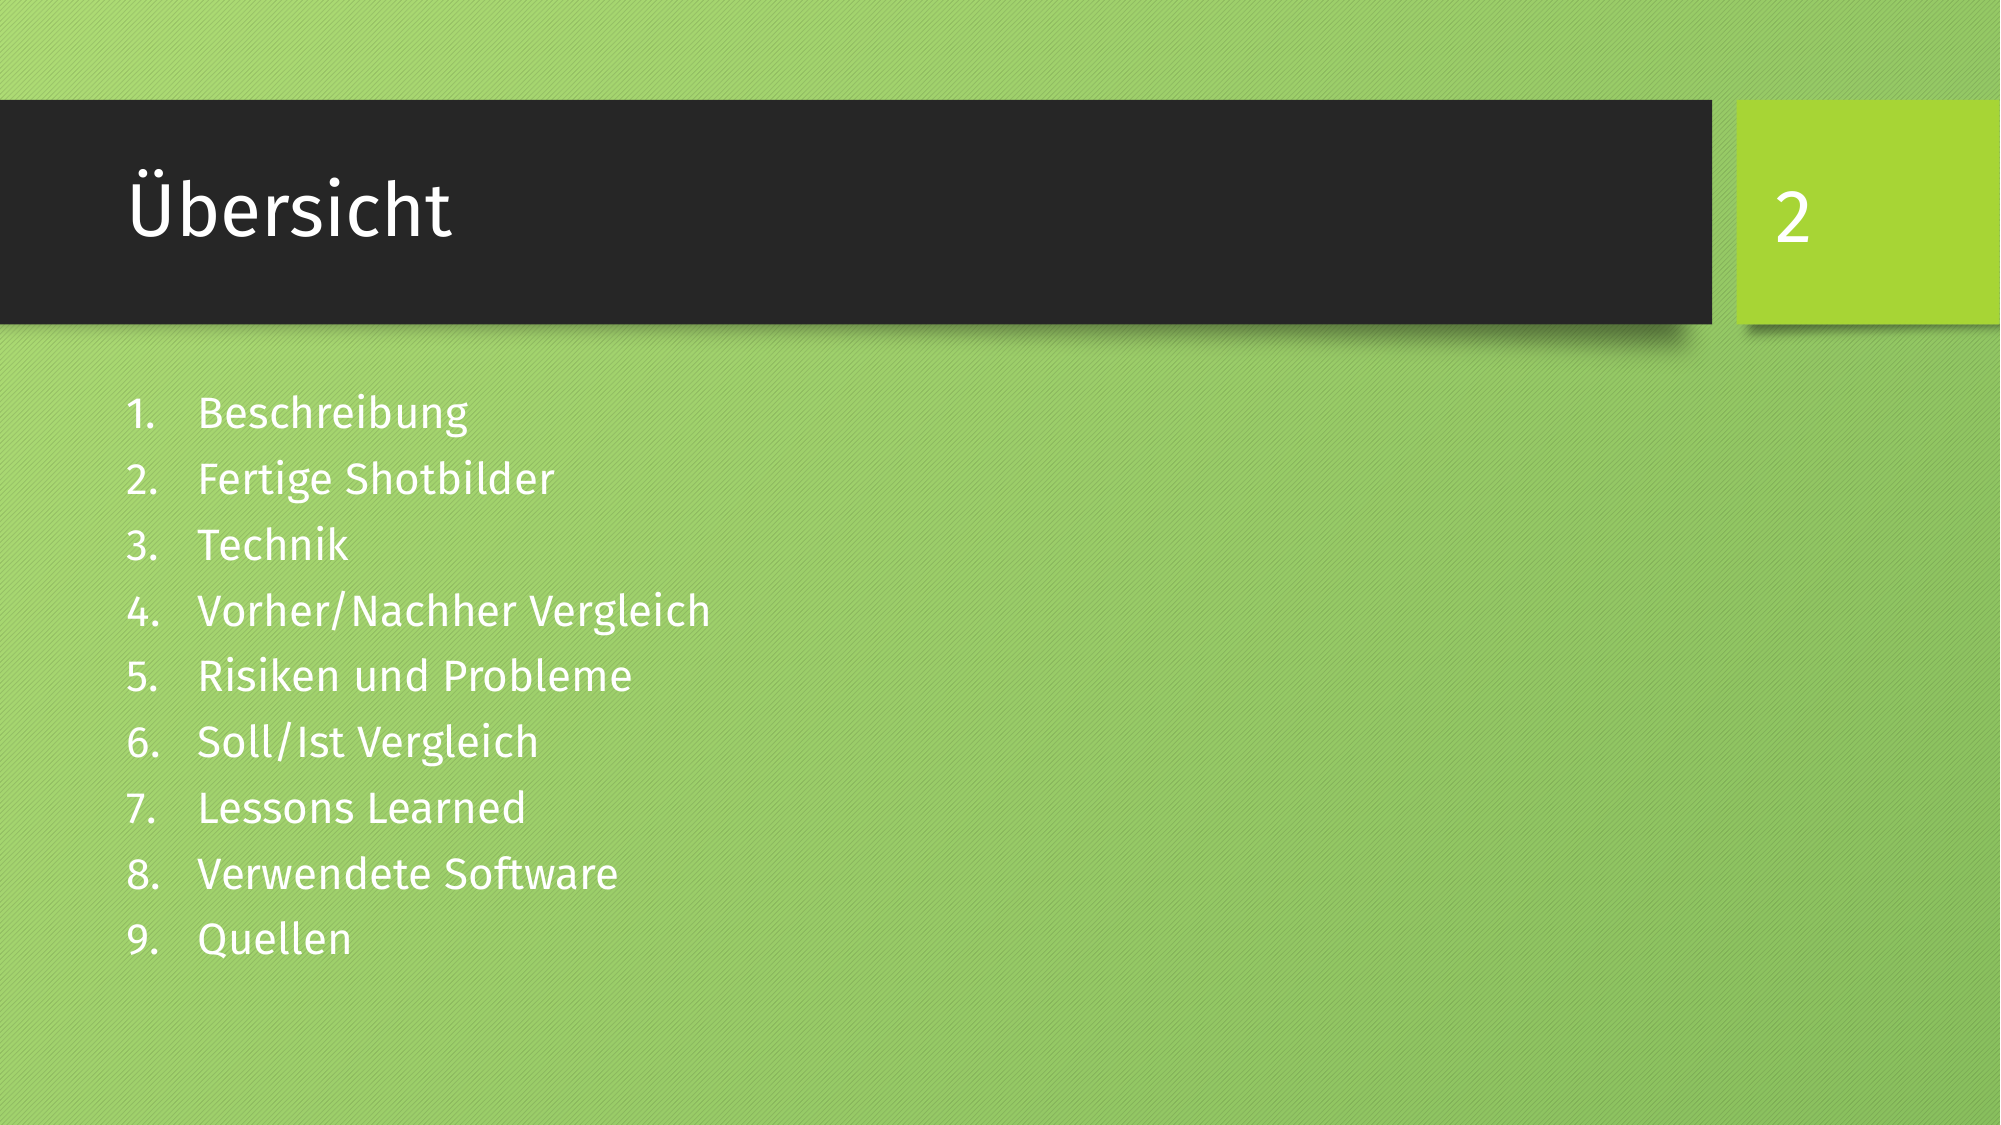

2
# Übersicht
Beschreibung
Fertige Shotbilder
Technik
Vorher/Nachher Vergleich
Risiken und Probleme
Soll/Ist Vergleich
Lessons Learned
Verwendete Software
Quellen